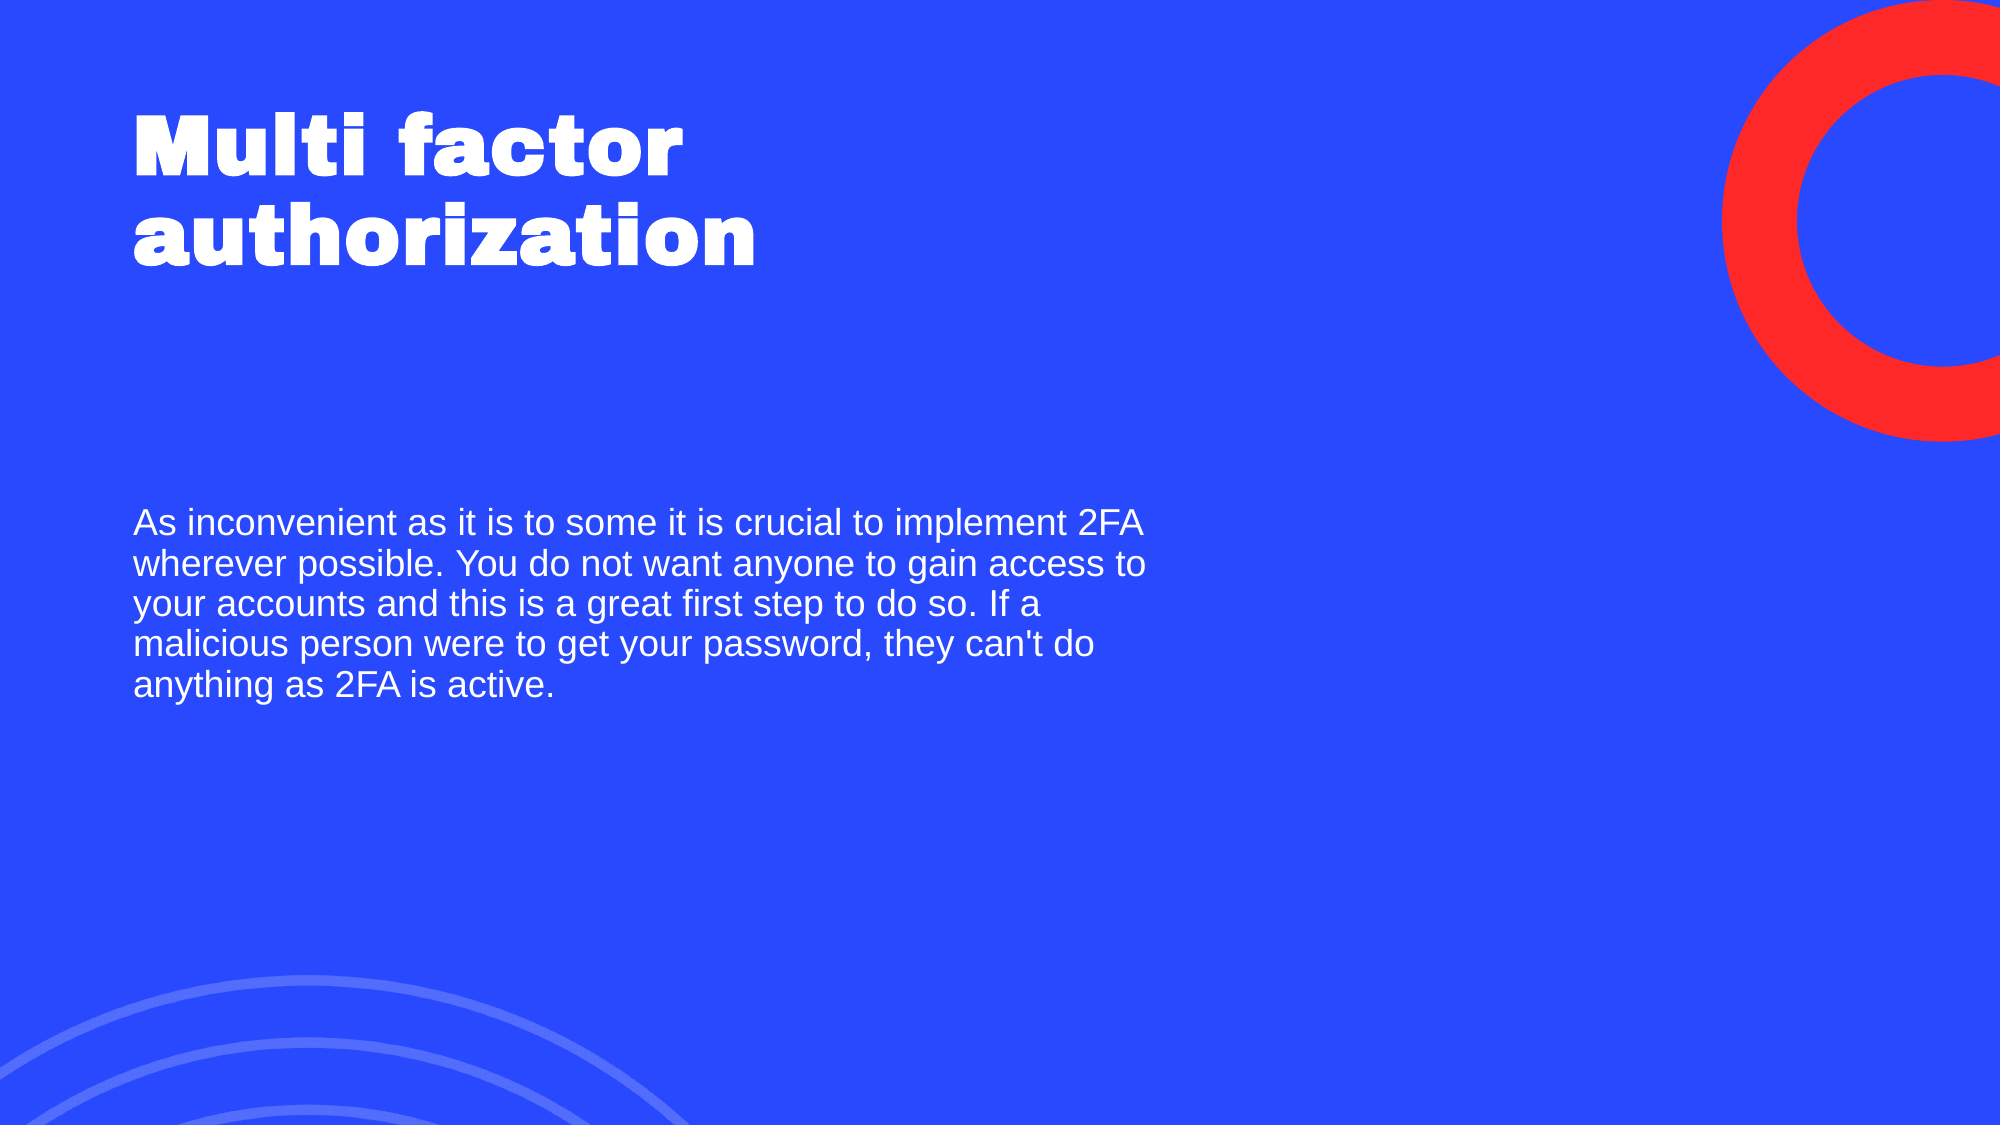

# Multi factor authorization
As inconvenient as it is to some it is crucial to implement 2FA wherever possible. You do not want anyone to gain access to your accounts and this is a great first step to do so. If a malicious person were to get your password, they can't do anything as 2FA is active.